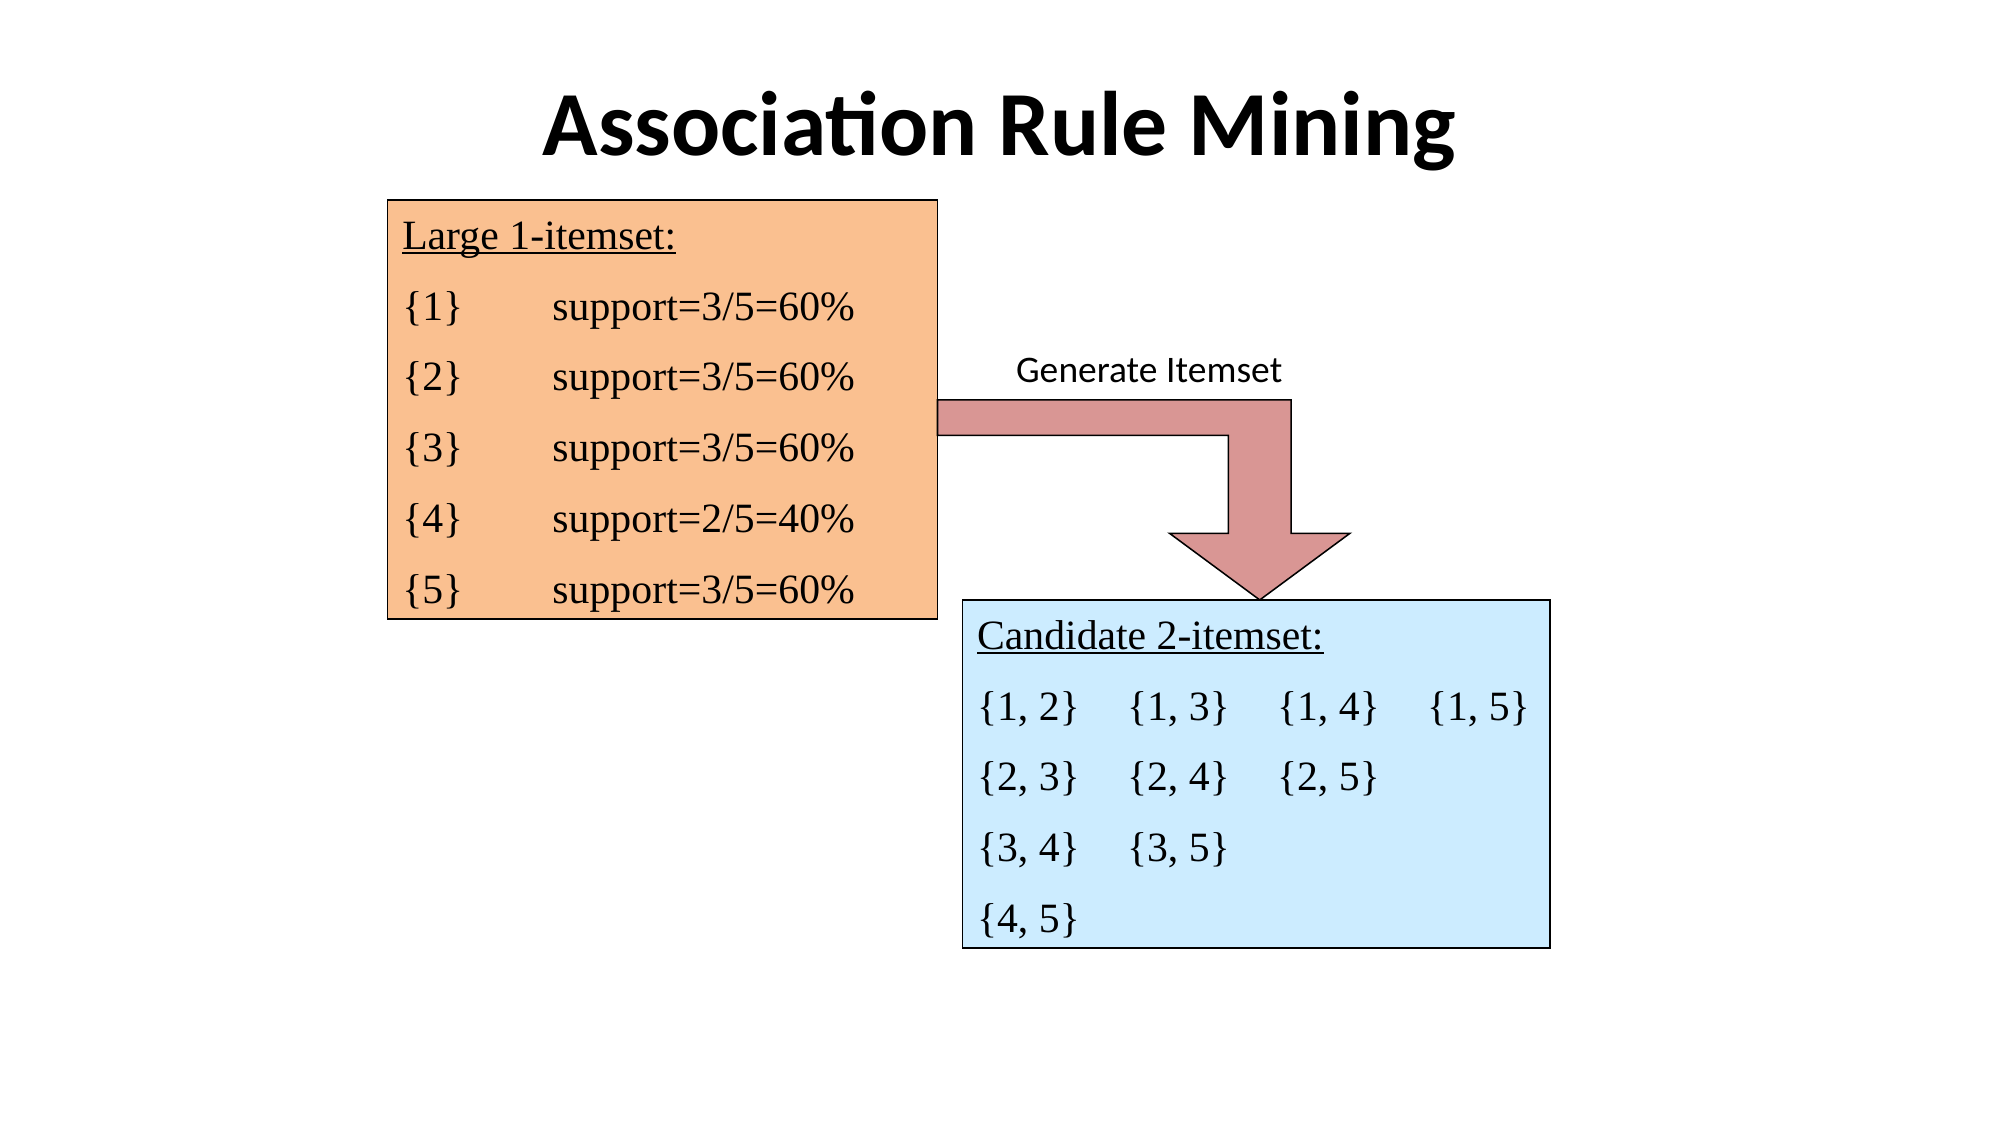

# Association Rule Mining
Large 1-itemset:
{1}	support=3/5=60%
{2}      	support=3/5=60%
{3}	support=3/5=60%
{4}	support=2/5=40%
{5}	support=3/5=60%
Generate Itemset

Candidate 2-itemset:
{1, 2}	{1, 3}	{1, 4}	{1, 5}
{2, 3}	{2, 4}	{2, 5}
{3, 4}	{3, 5}
{4, 5}